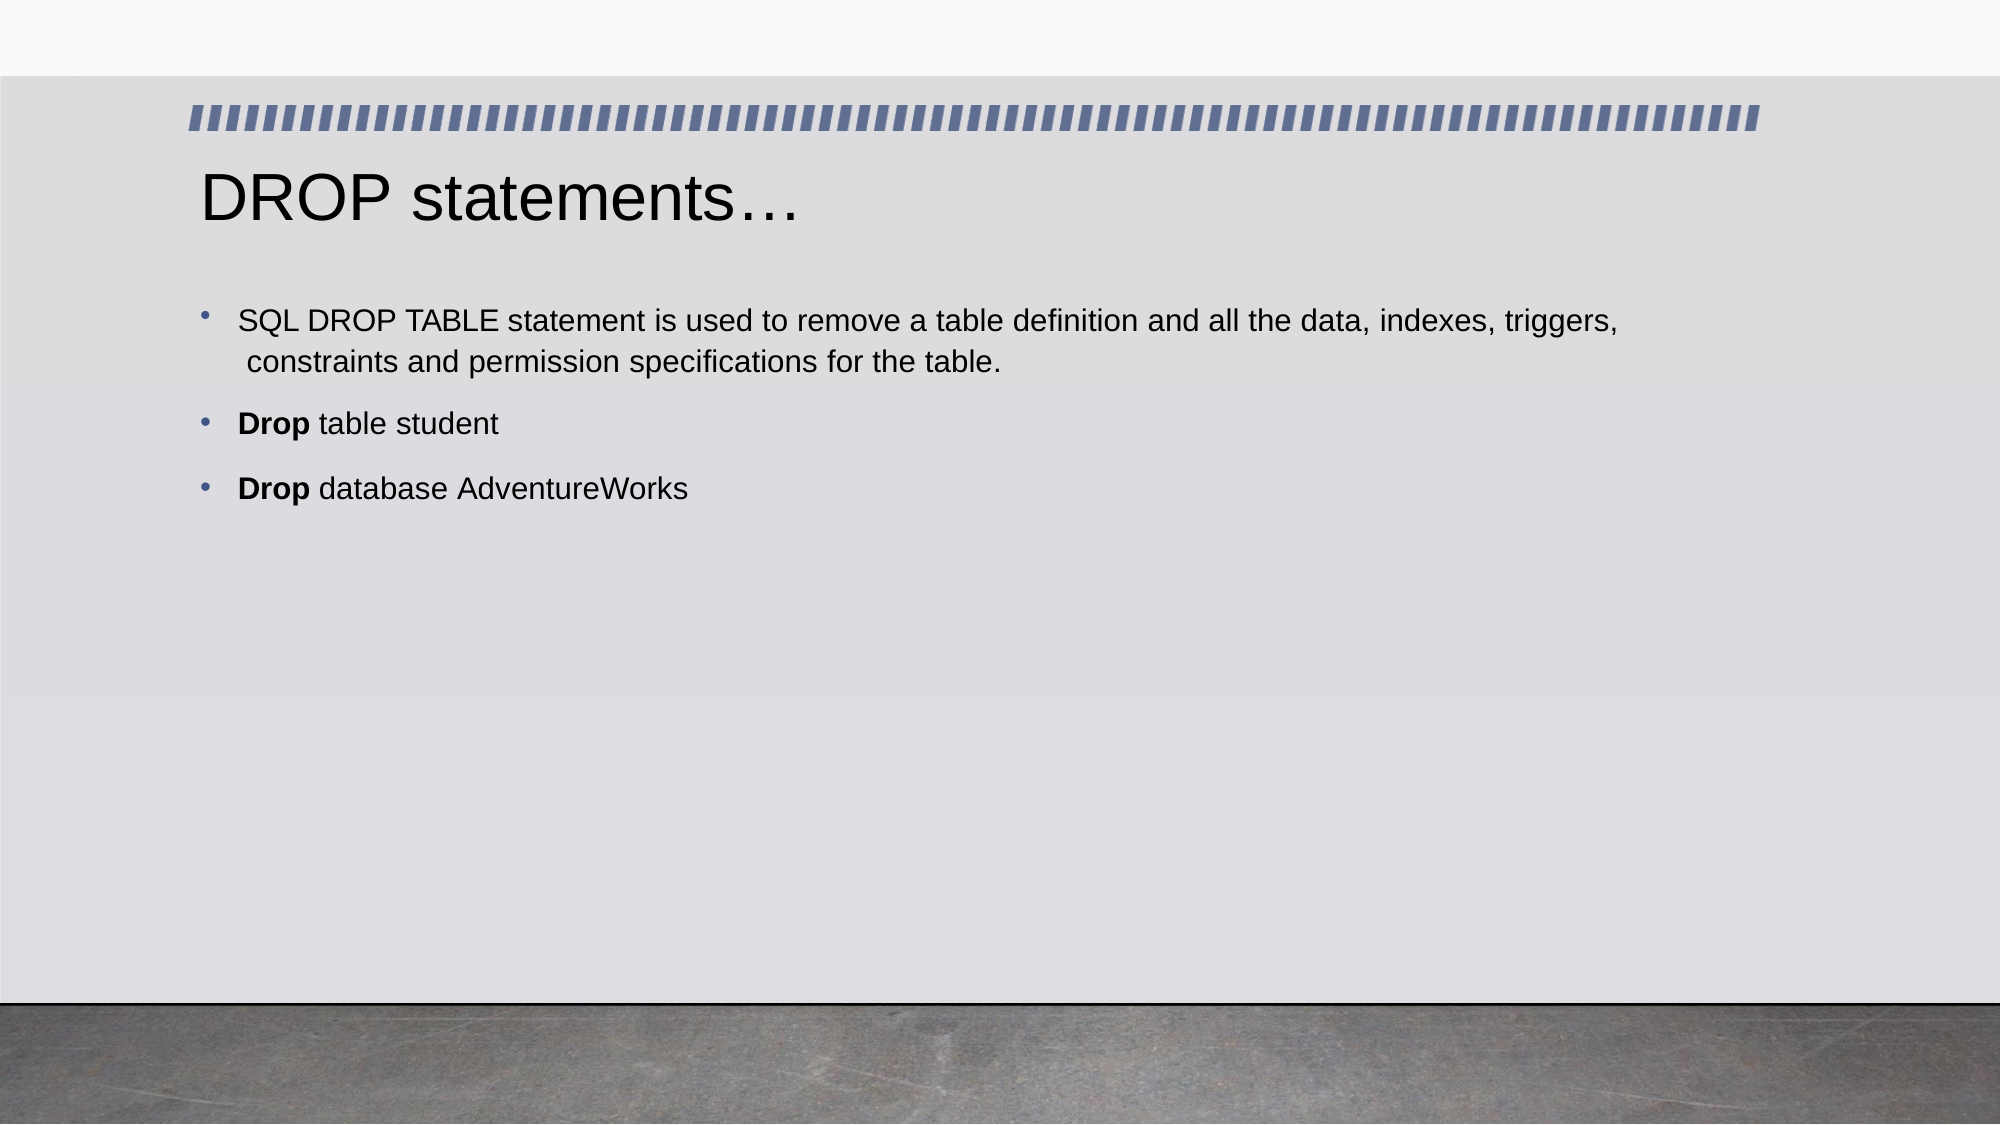

# DROP statements…
SQL DROP TABLE statement is used to remove a table definition and all the data, indexes, triggers,  constraints and permission specifications for the table.
Drop table student
Drop database AdventureWorks